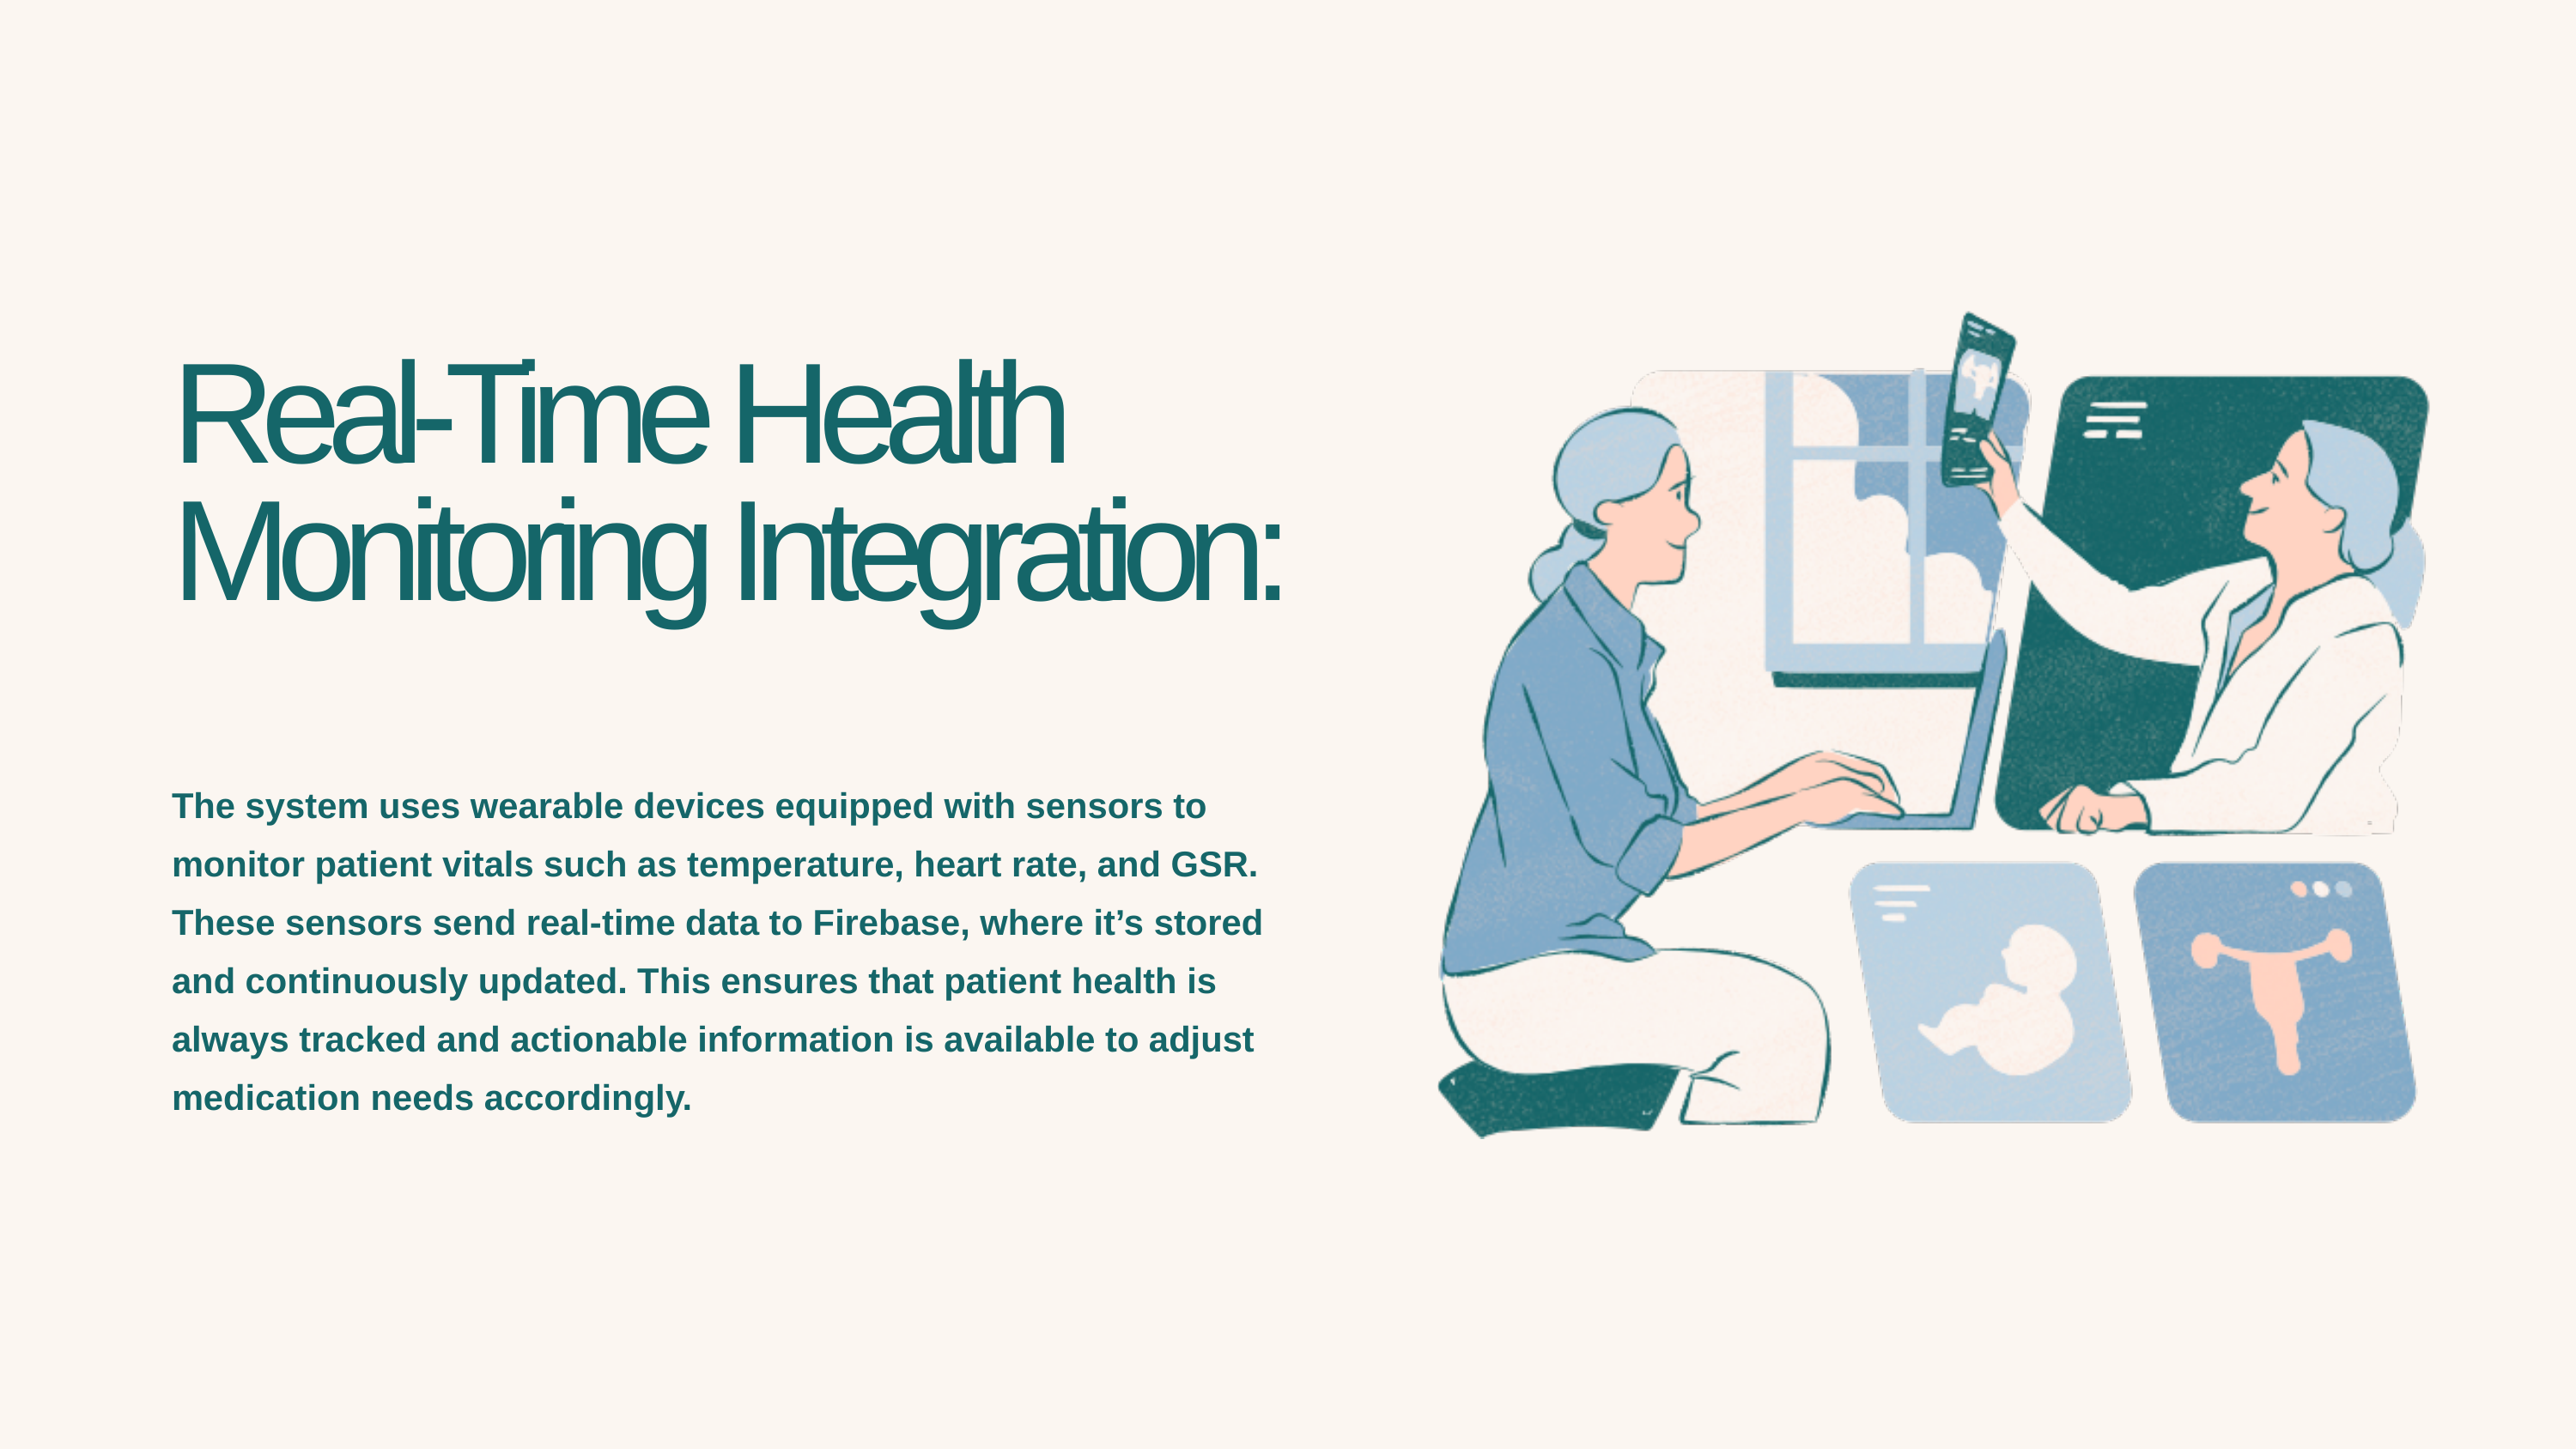

Real-Time Health Monitoring Integration:
The system uses wearable devices equipped with sensors to monitor patient vitals such as temperature, heart rate, and GSR. These sensors send real-time data to Firebase, where it’s stored and continuously updated. This ensures that patient health is always tracked and actionable information is available to adjust medication needs accordingly.